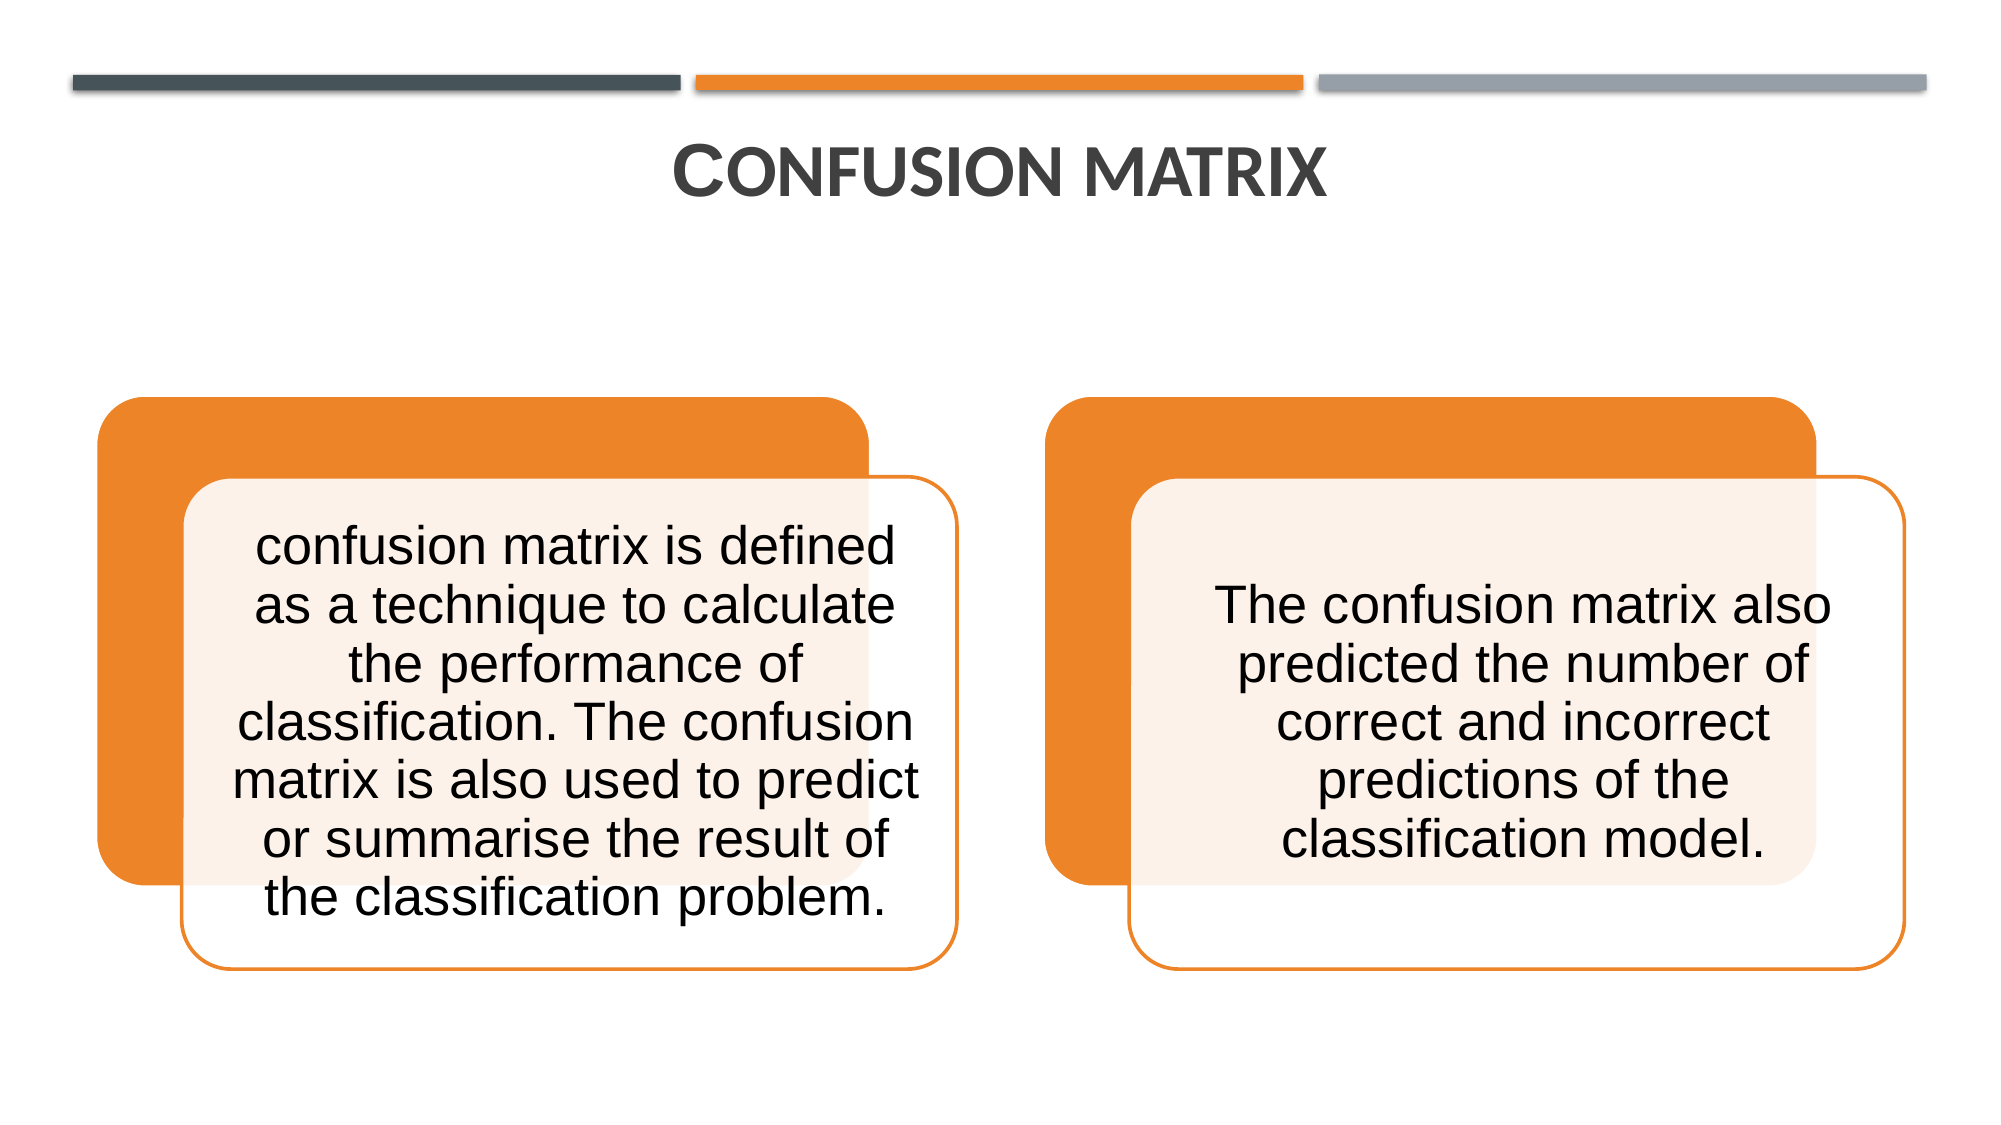

# Confusion matrix
confusion matrix is defined as a technique to calculate the performance of classification. The confusion matrix is also used to predict or summarise the result of the classification problem.
The confusion matrix also predicted the number of correct and incorrect predictions of the classification model.